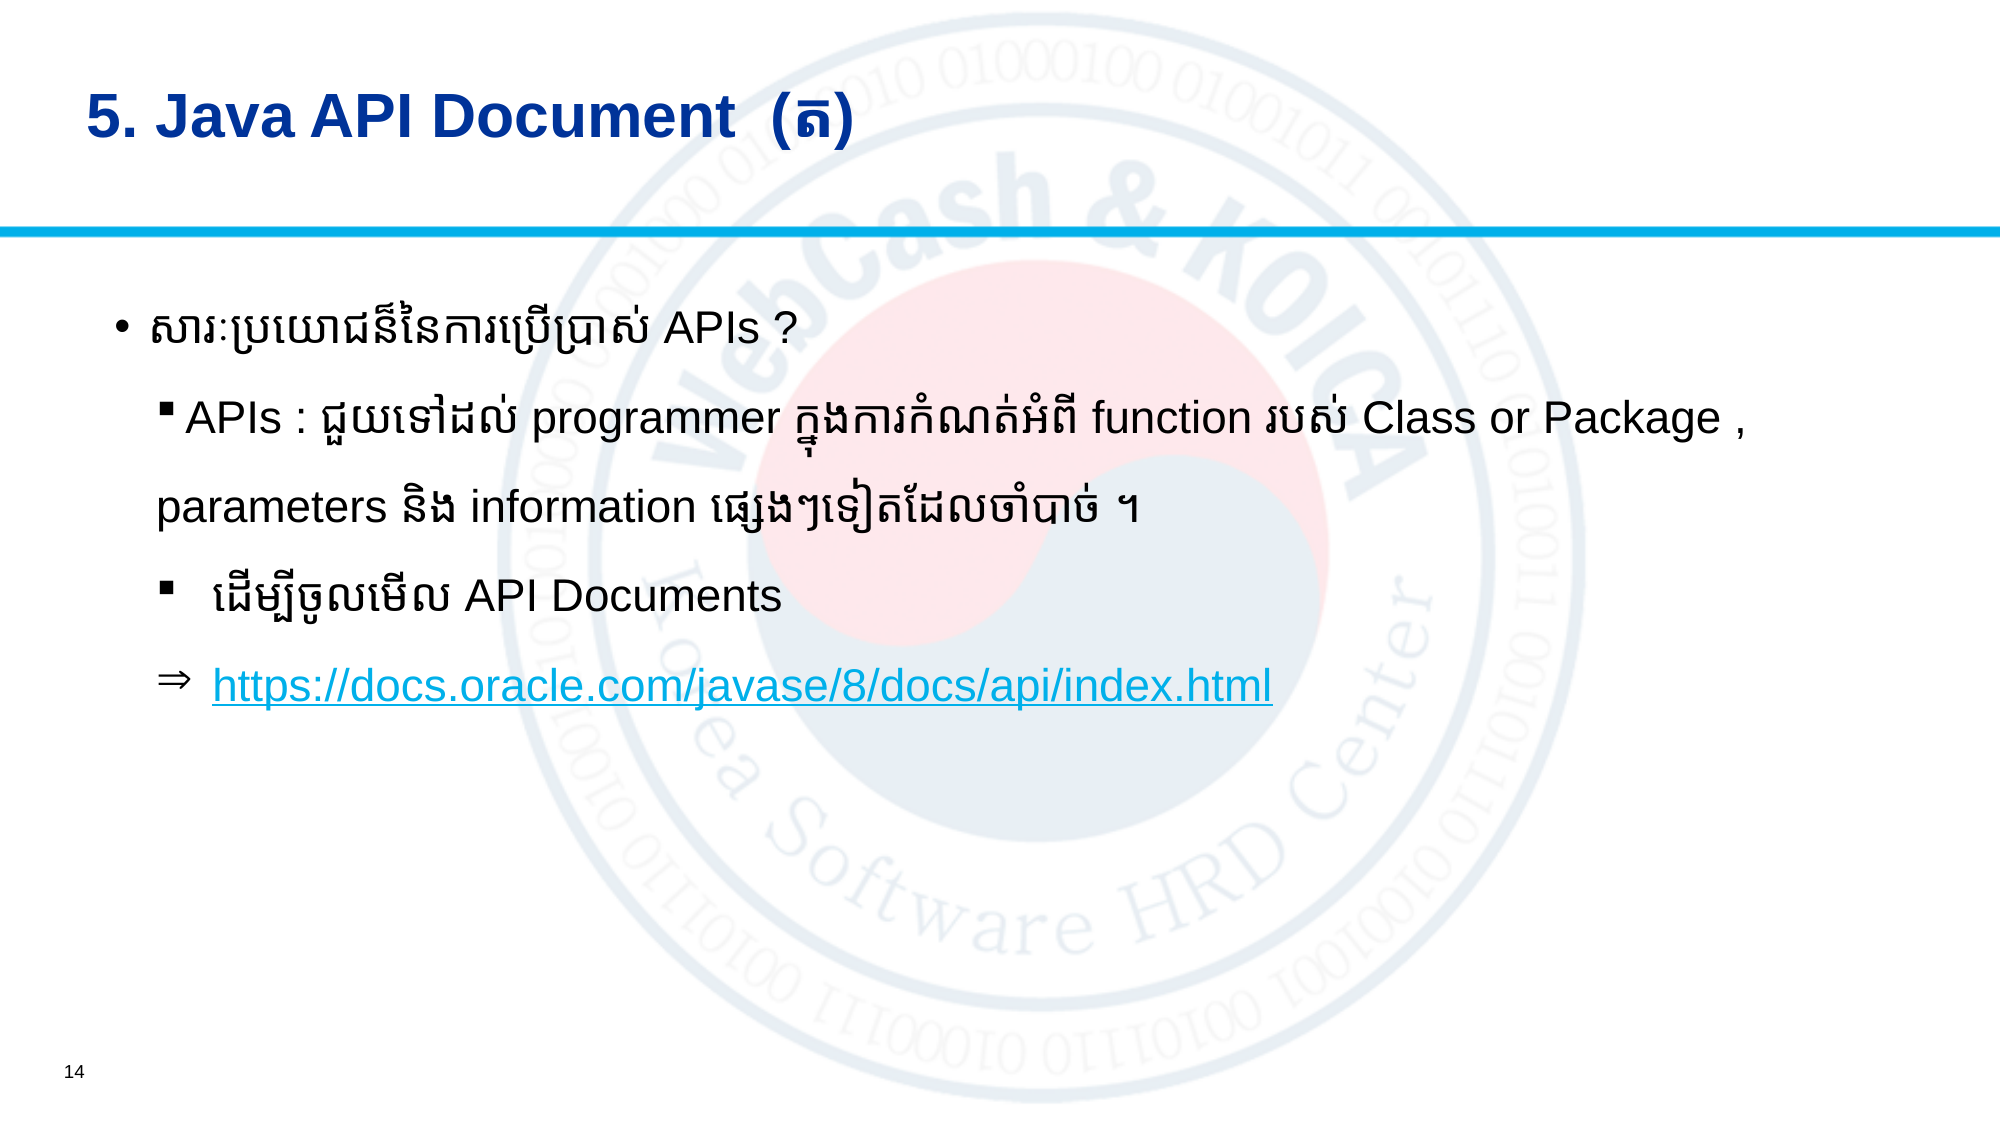

# 5. Java API Document  (ត)
សារៈប្រយោជន៏នៃការប្រើប្រាស់ APIs ?
APIs : ជួយទៅដល់ programmer ក្នុងការកំណត់អំពី function របស់ Class or Package ,
parameters និង information ផ្សេងៗទៀតដែលចាំបាច់ ។
ដើម្បីចូលមើល API Documents
https://docs.oracle.com/javase/8/docs/api/index.html

14